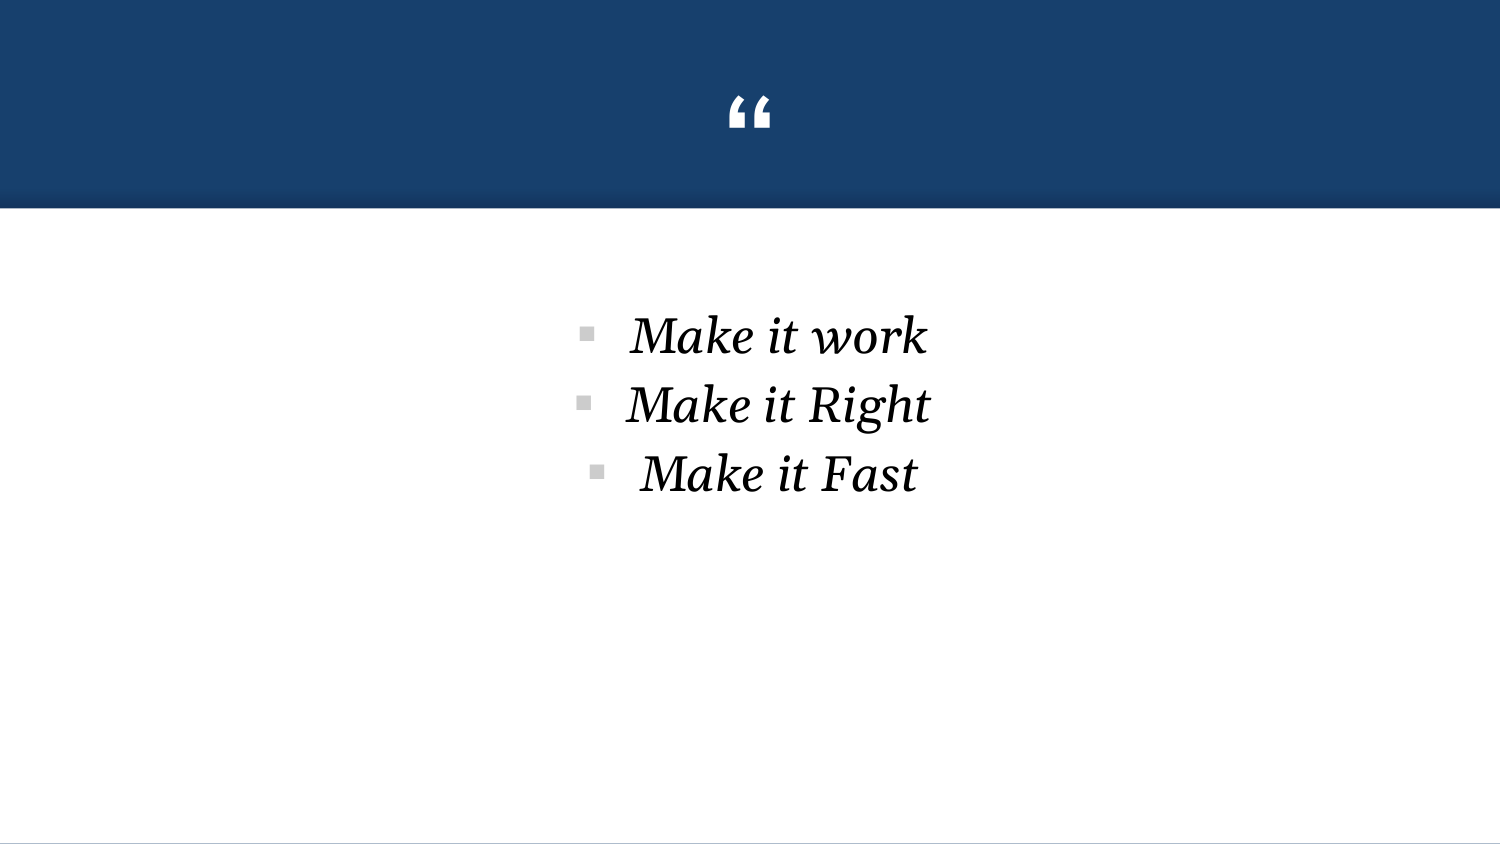

Make it work
Make it Right
Make it Fast